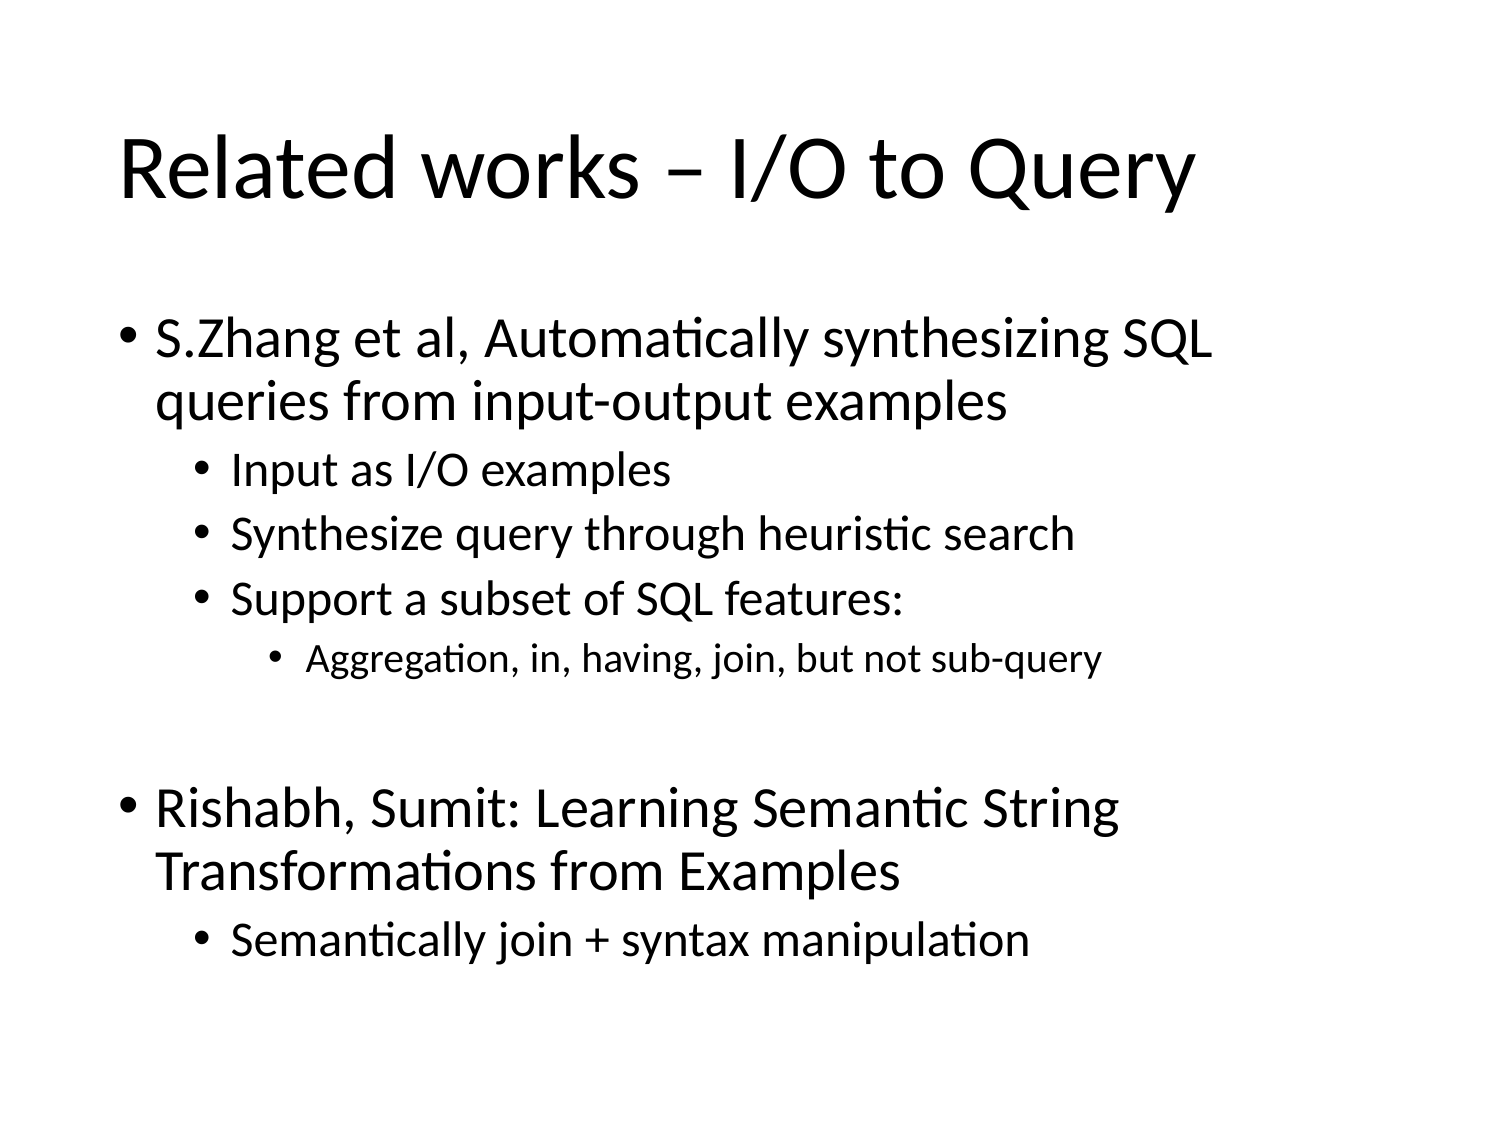

# Related works – I/O to Query
S.Zhang et al, Automatically synthesizing SQL queries from input-output examples
Input as I/O examples
Synthesize query through heuristic search
Support a subset of SQL features:
Aggregation, in, having, join, but not sub-query

Rishabh, Sumit: Learning Semantic String Transformations from Examples
Semantically join + syntax manipulation